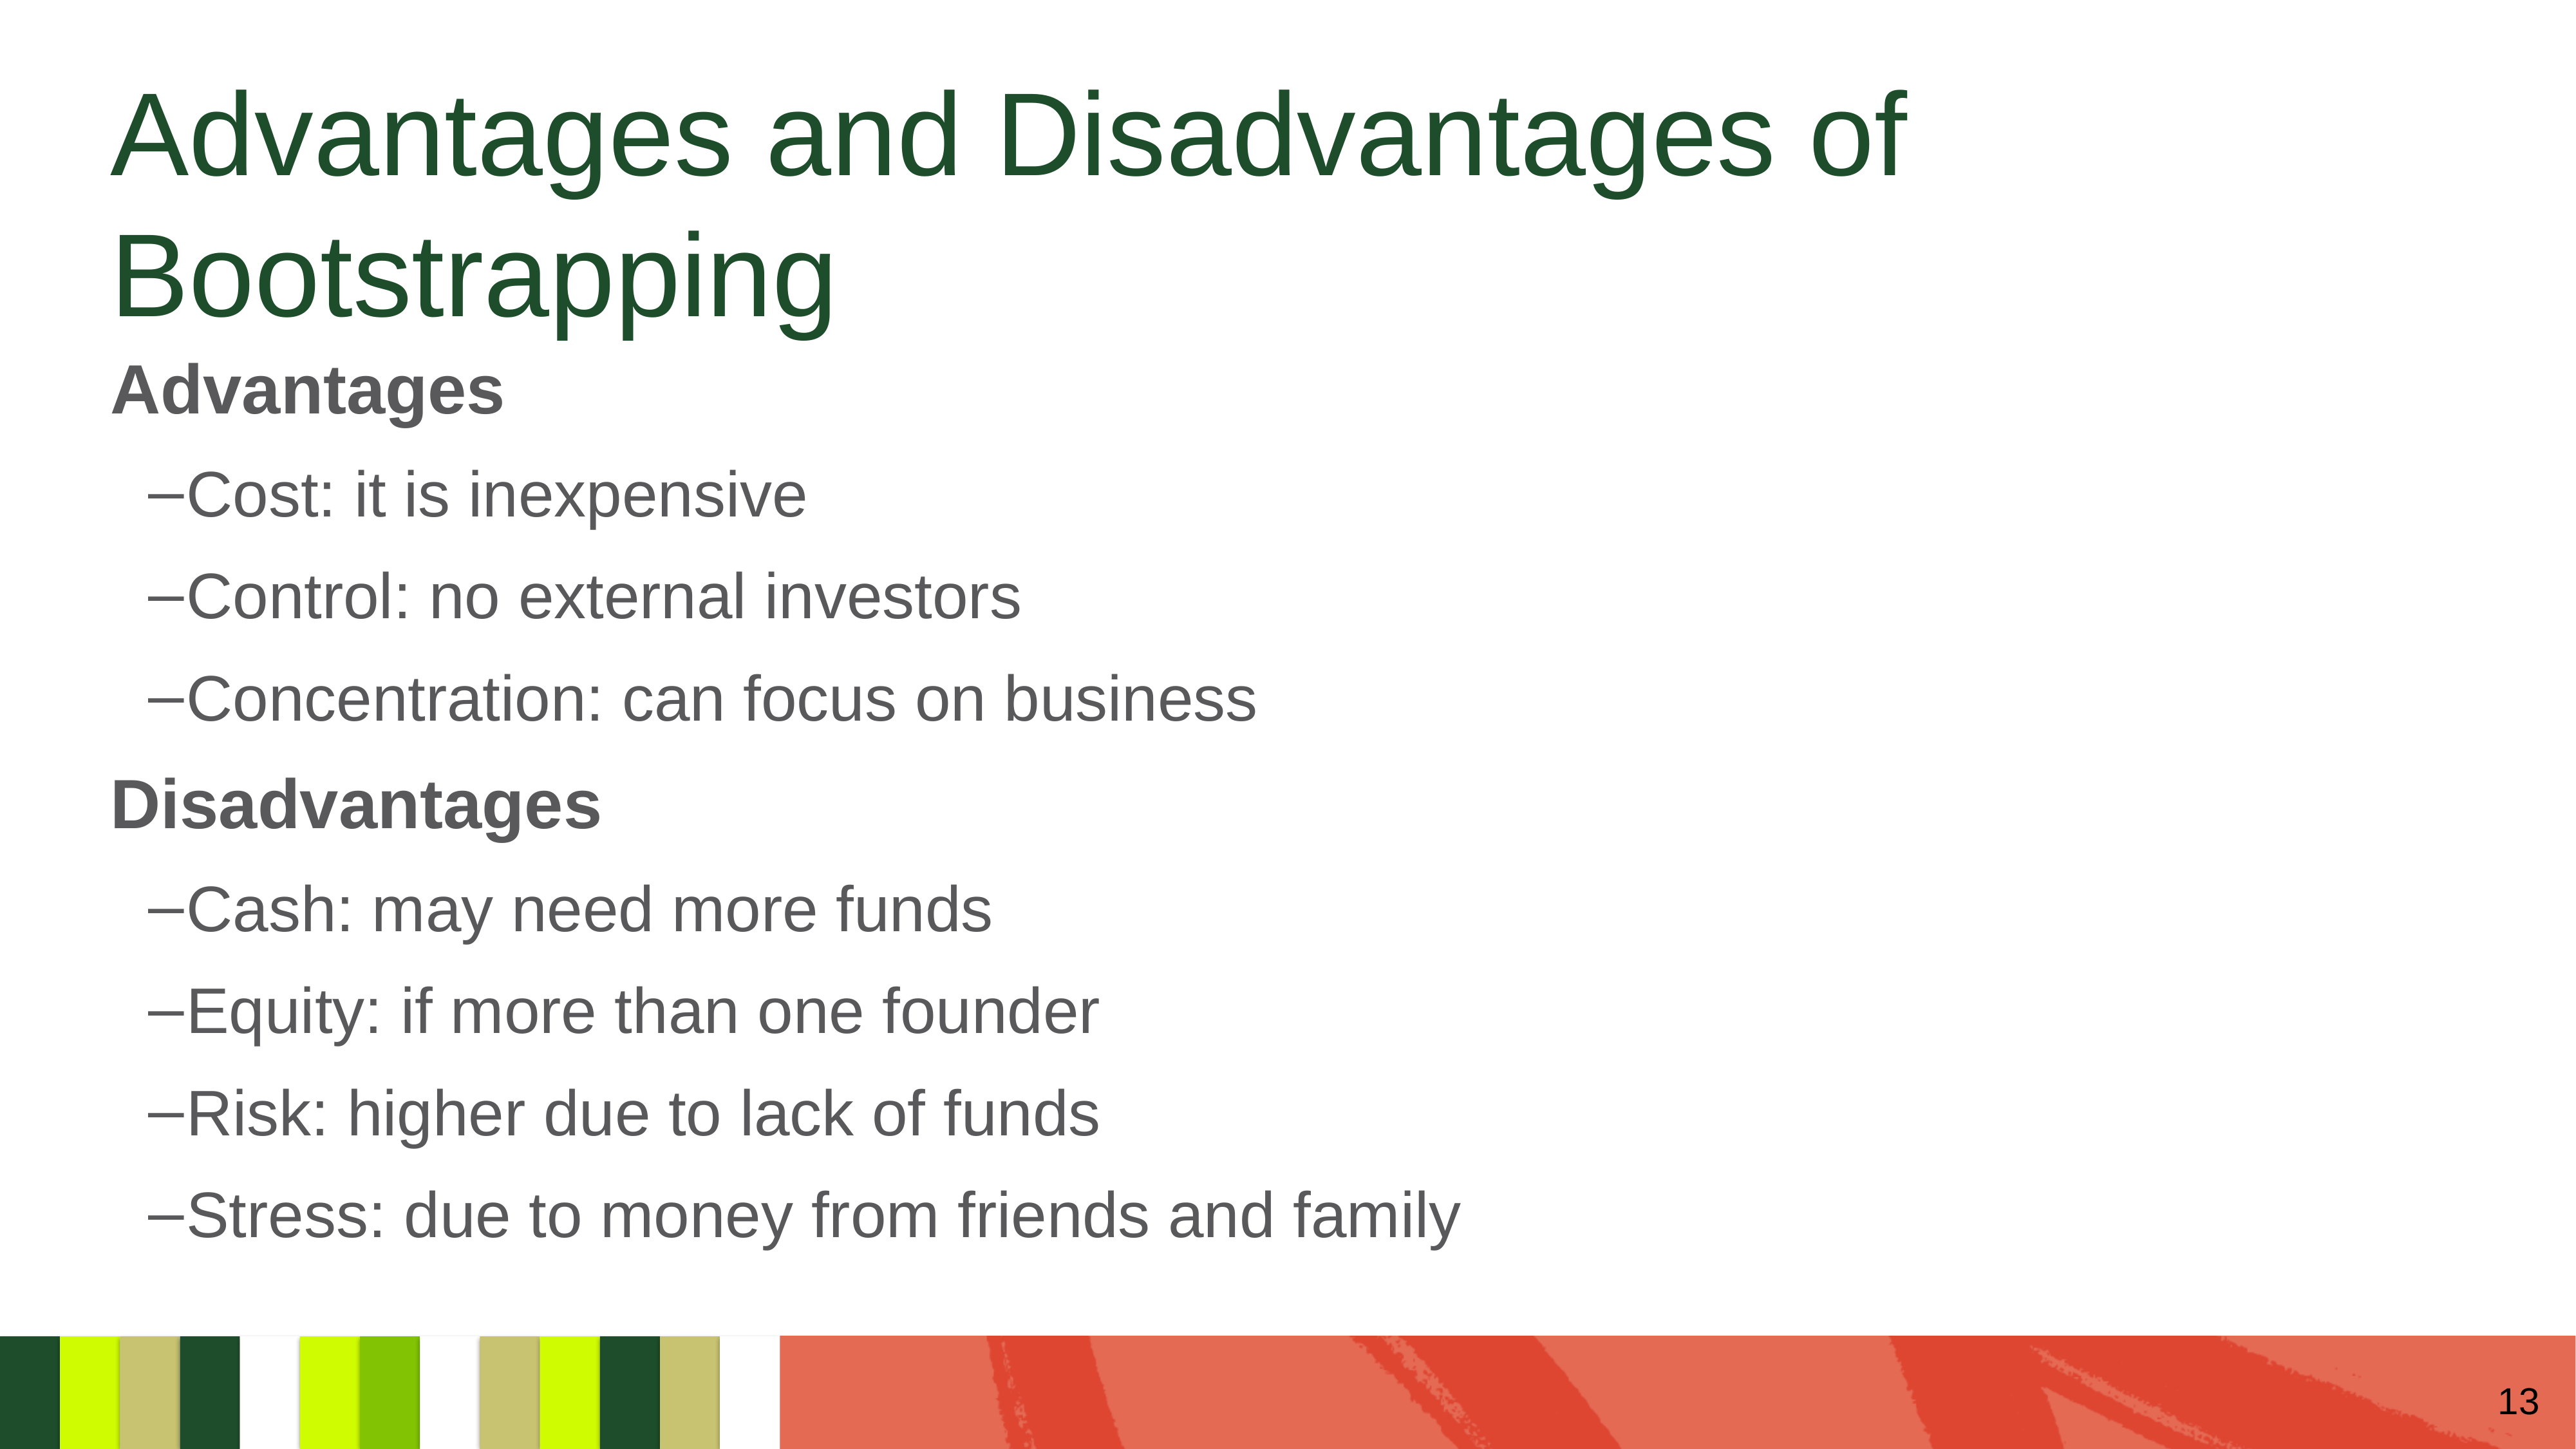

# Advantages and Disadvantages of Bootstrapping
Advantages
Cost: it is inexpensive
Control: no external investors
Concentration: can focus on business
Disadvantages
Cash: may need more funds
Equity: if more than one founder
Risk: higher due to lack of funds
Stress: due to money from friends and family
13